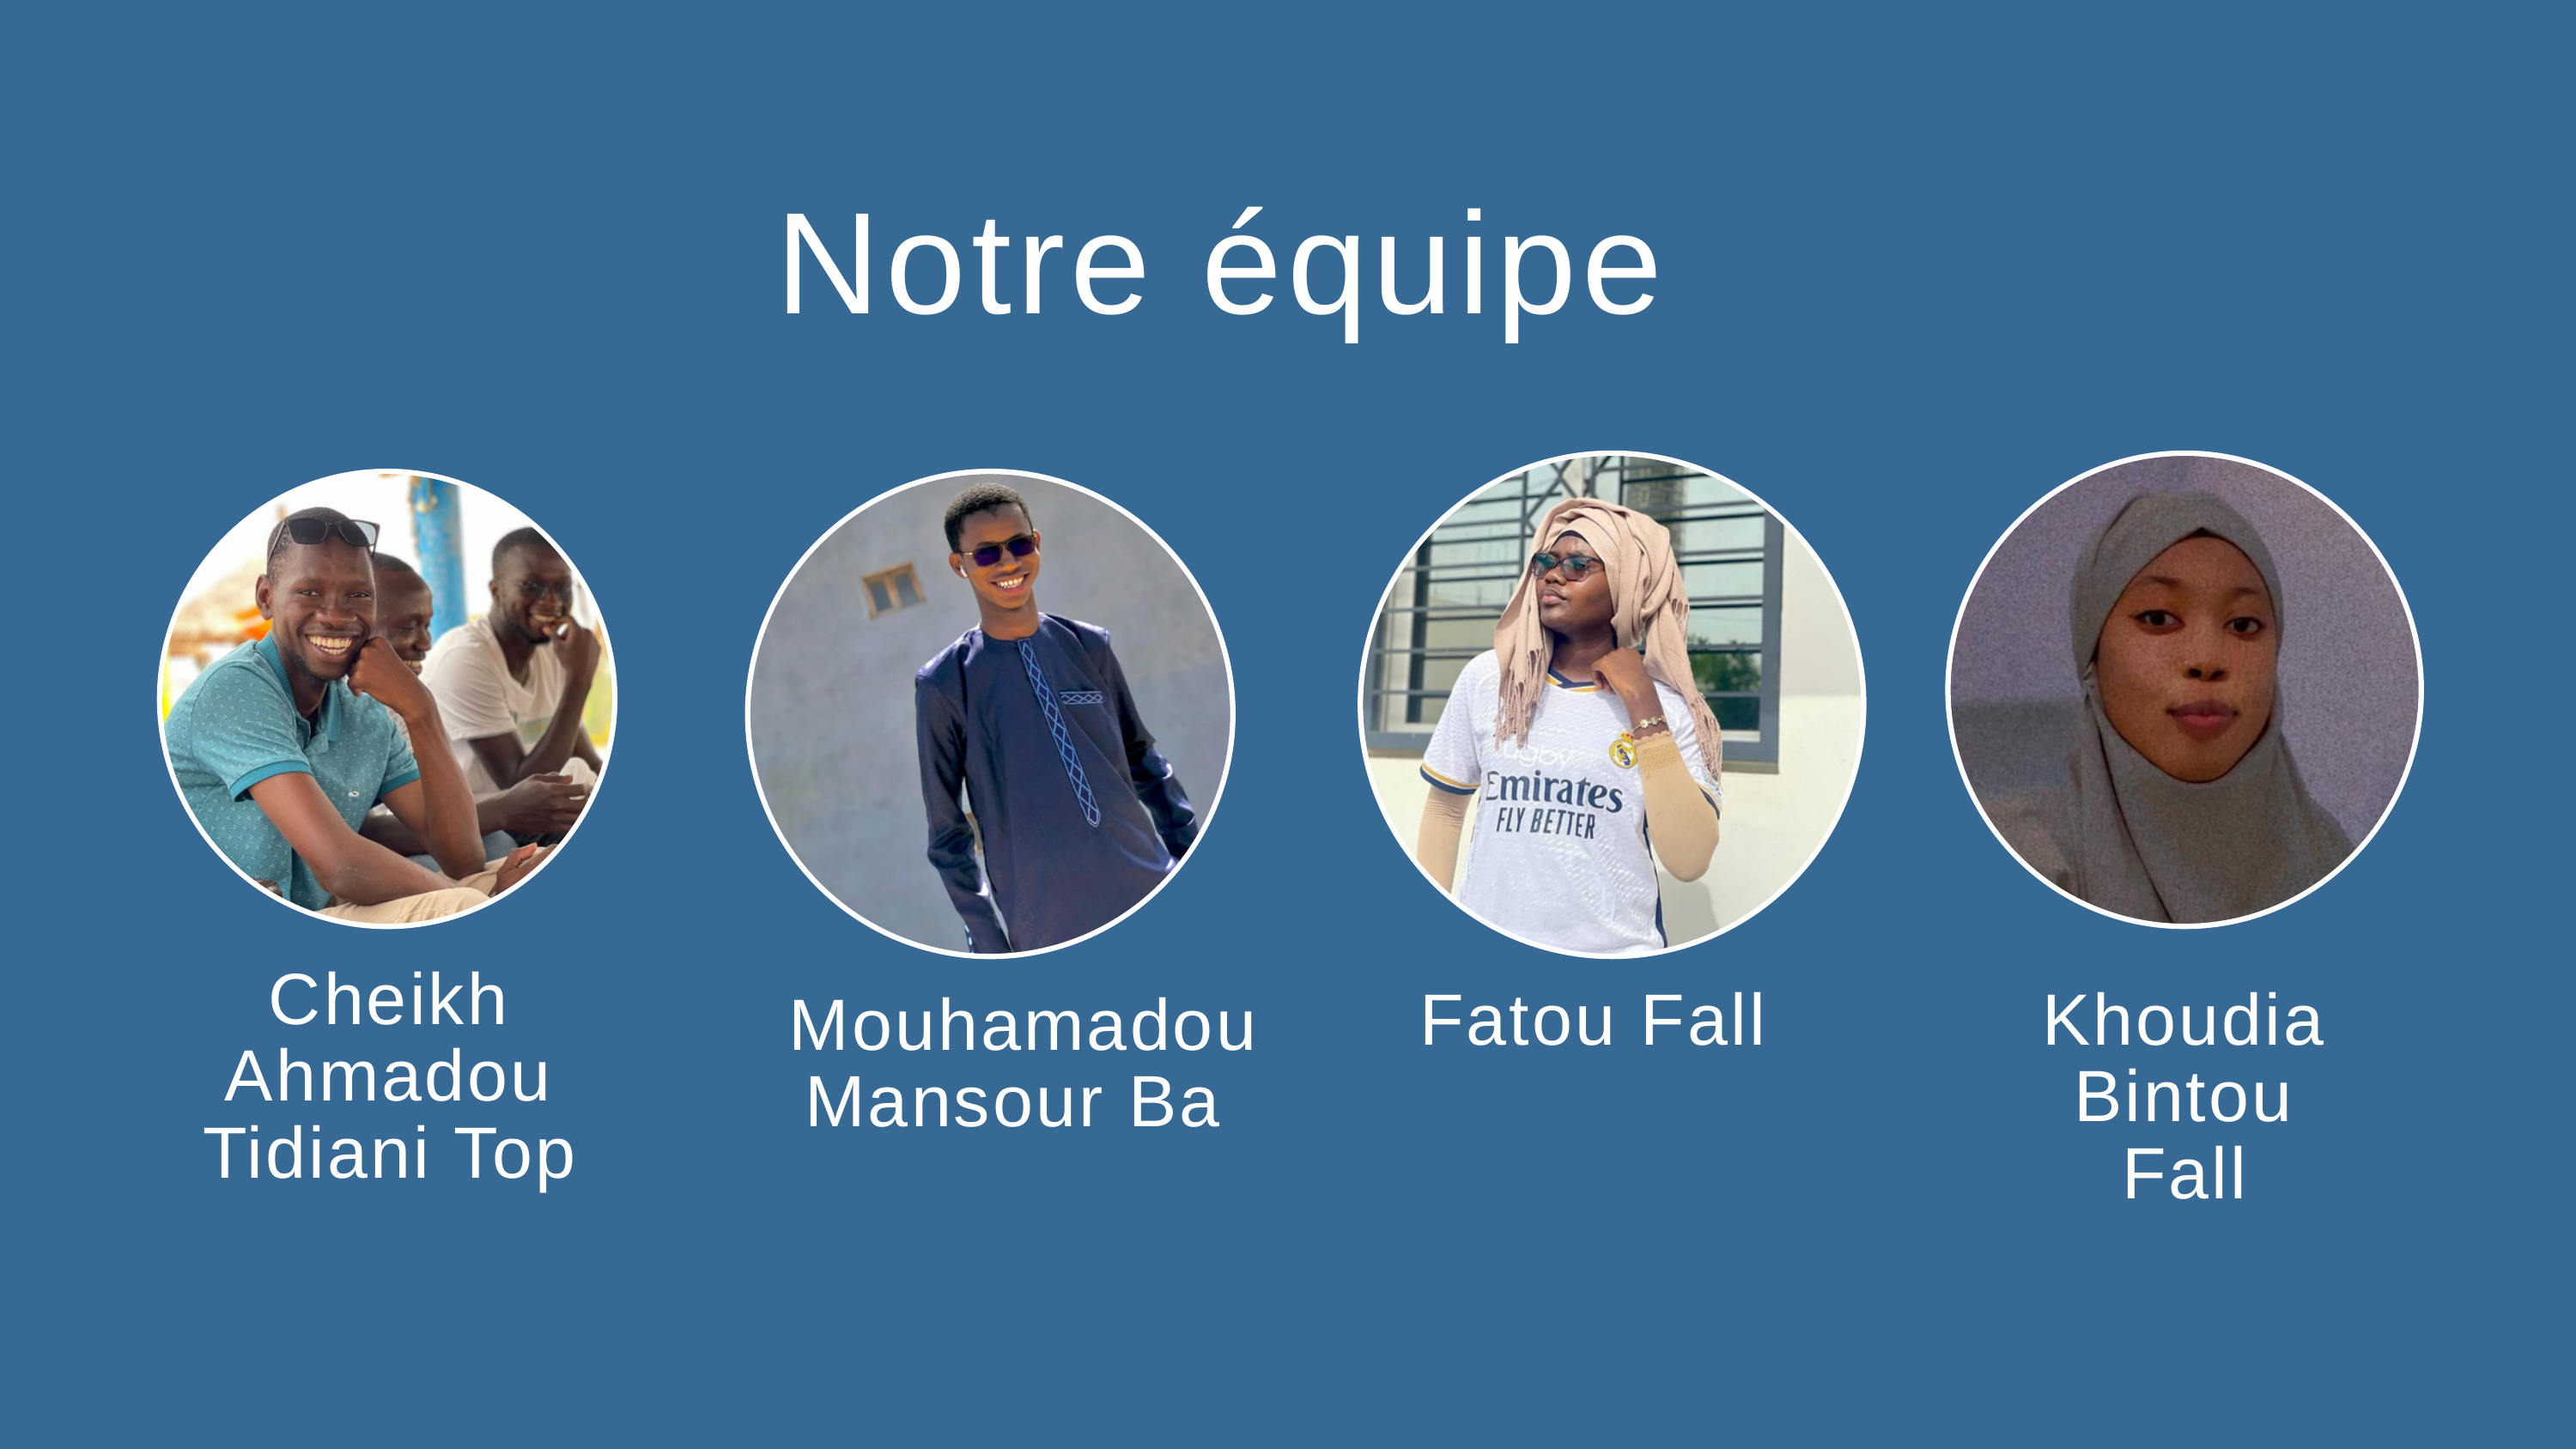

Notre équipe

Cheikh Ahmadou Tidiani Top
Fatou Fall
Khoudia Bintou Fall
Mouhamadou Mansour Ba